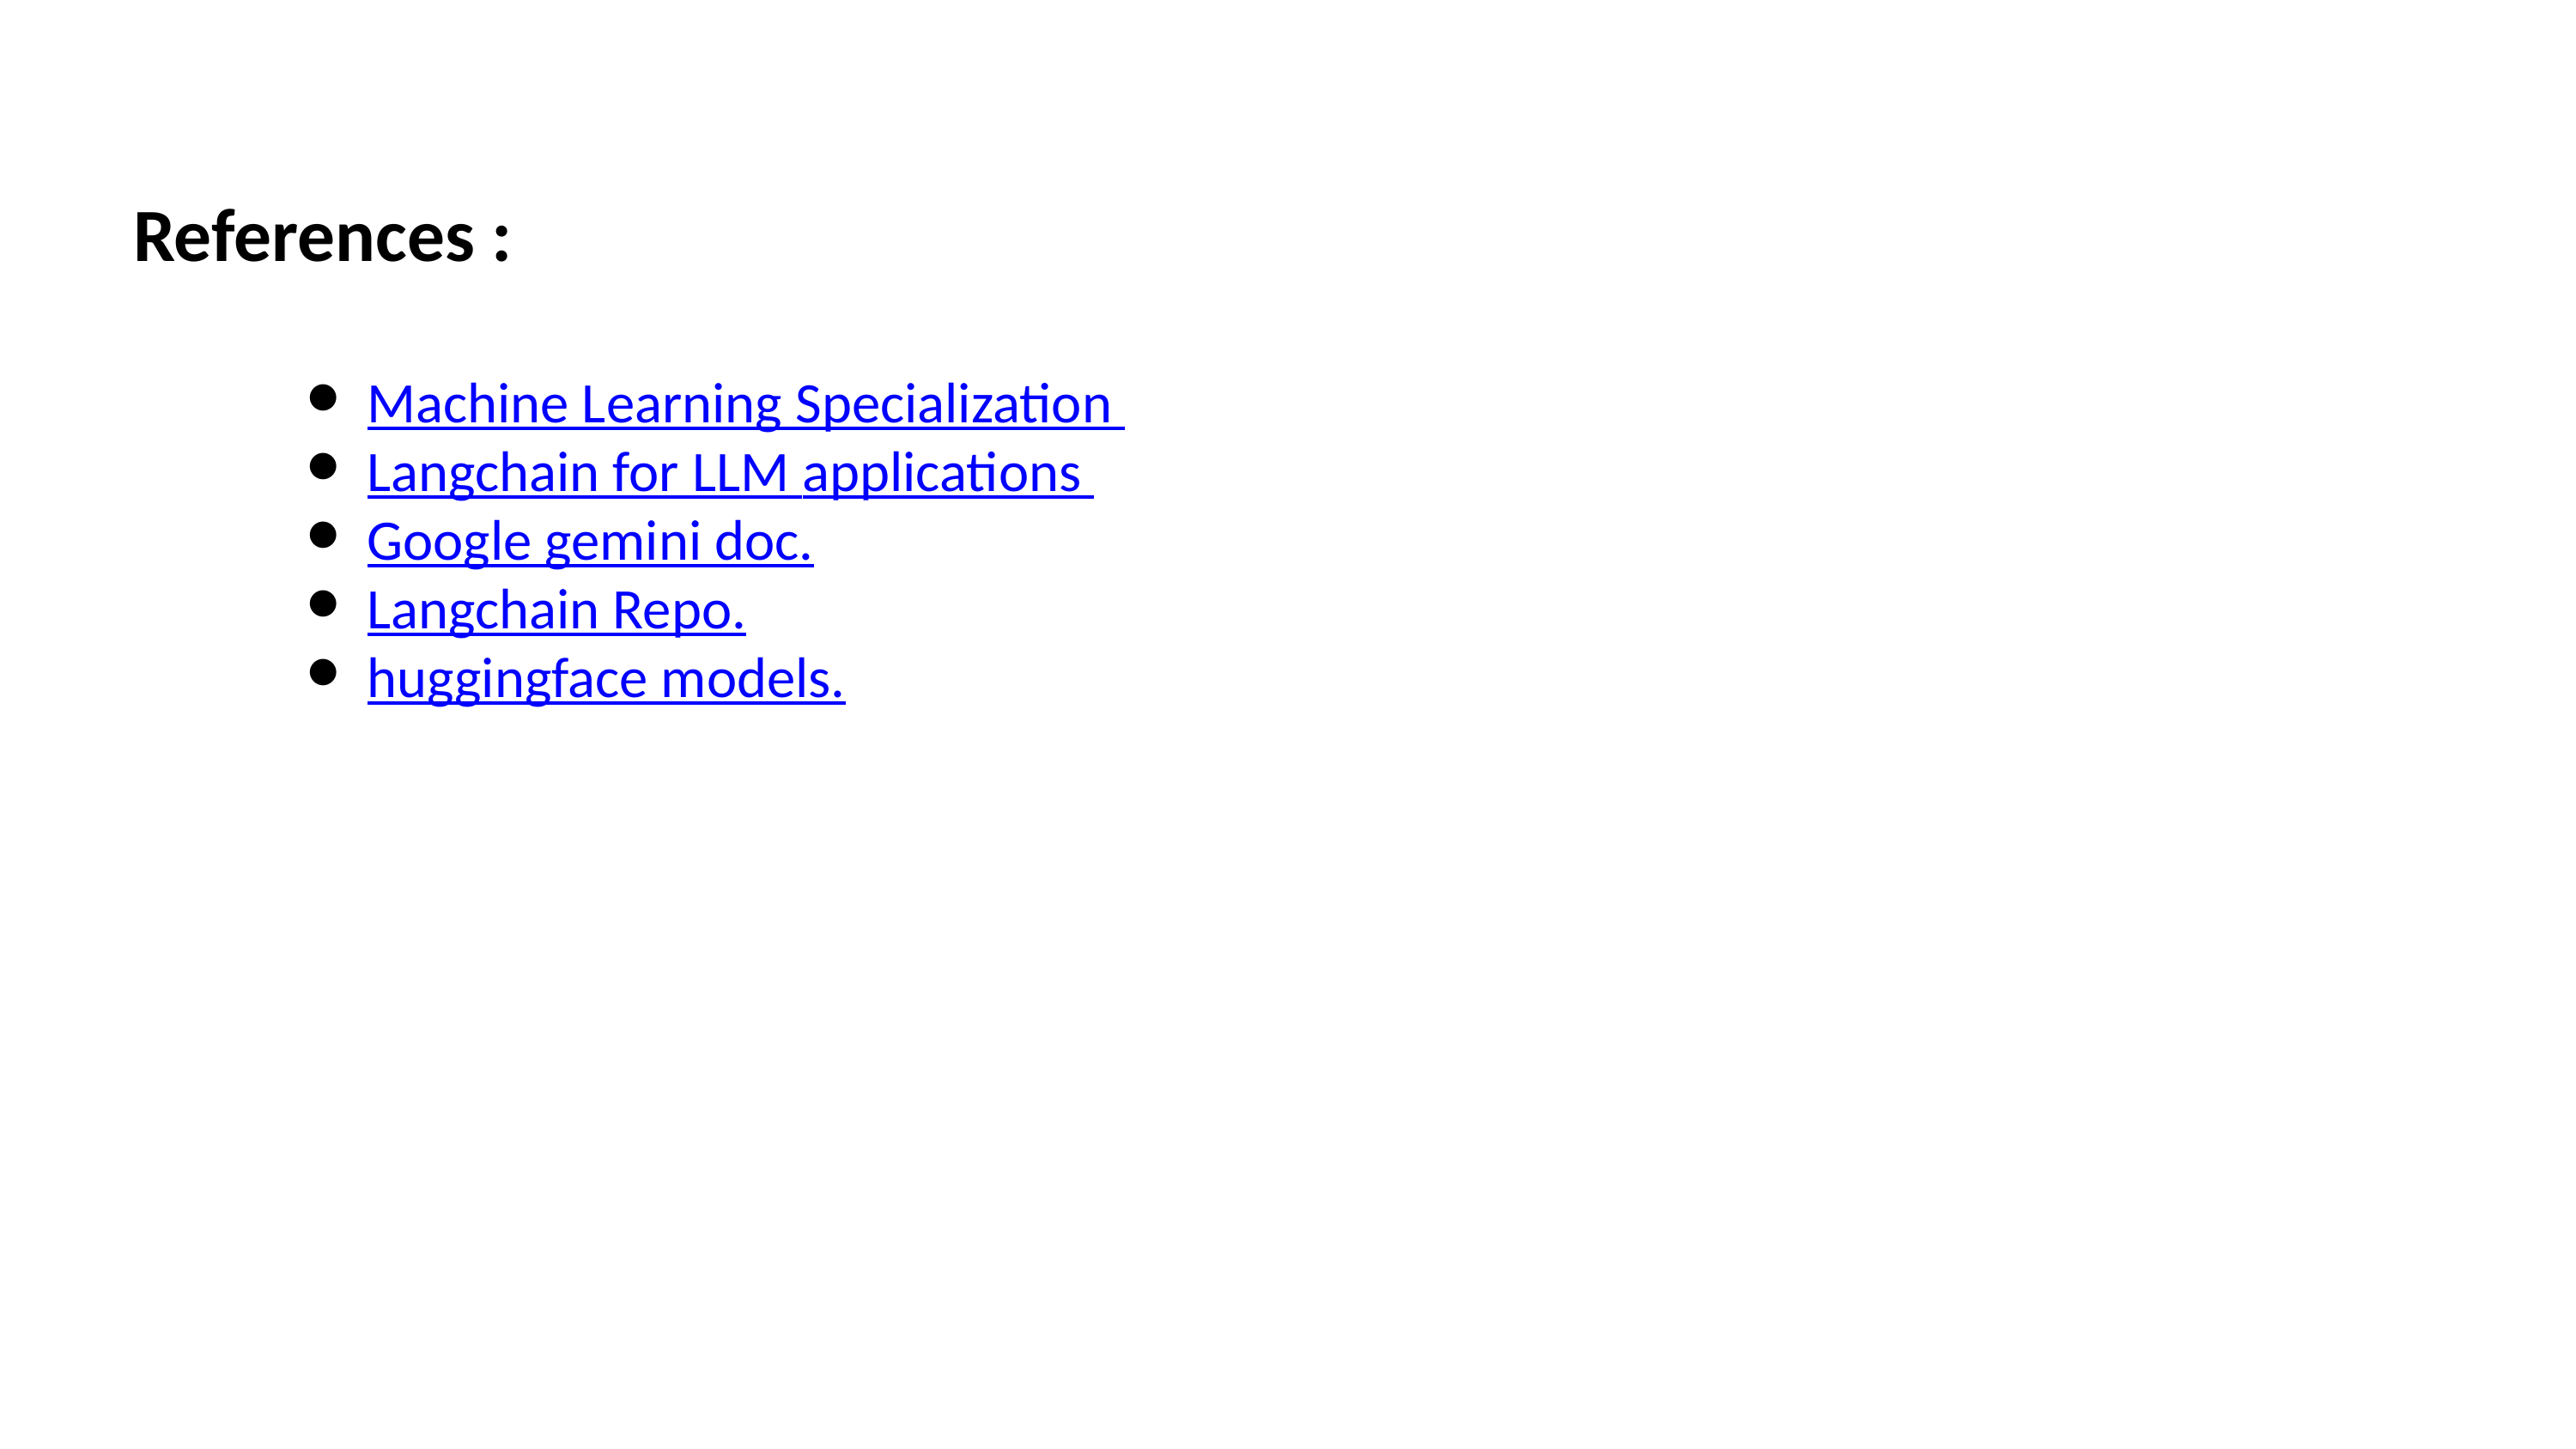

References :
Machine Learning Specialization
Langchain for LLM applications
Google gemini doc.
Langchain Repo.
huggingface models.